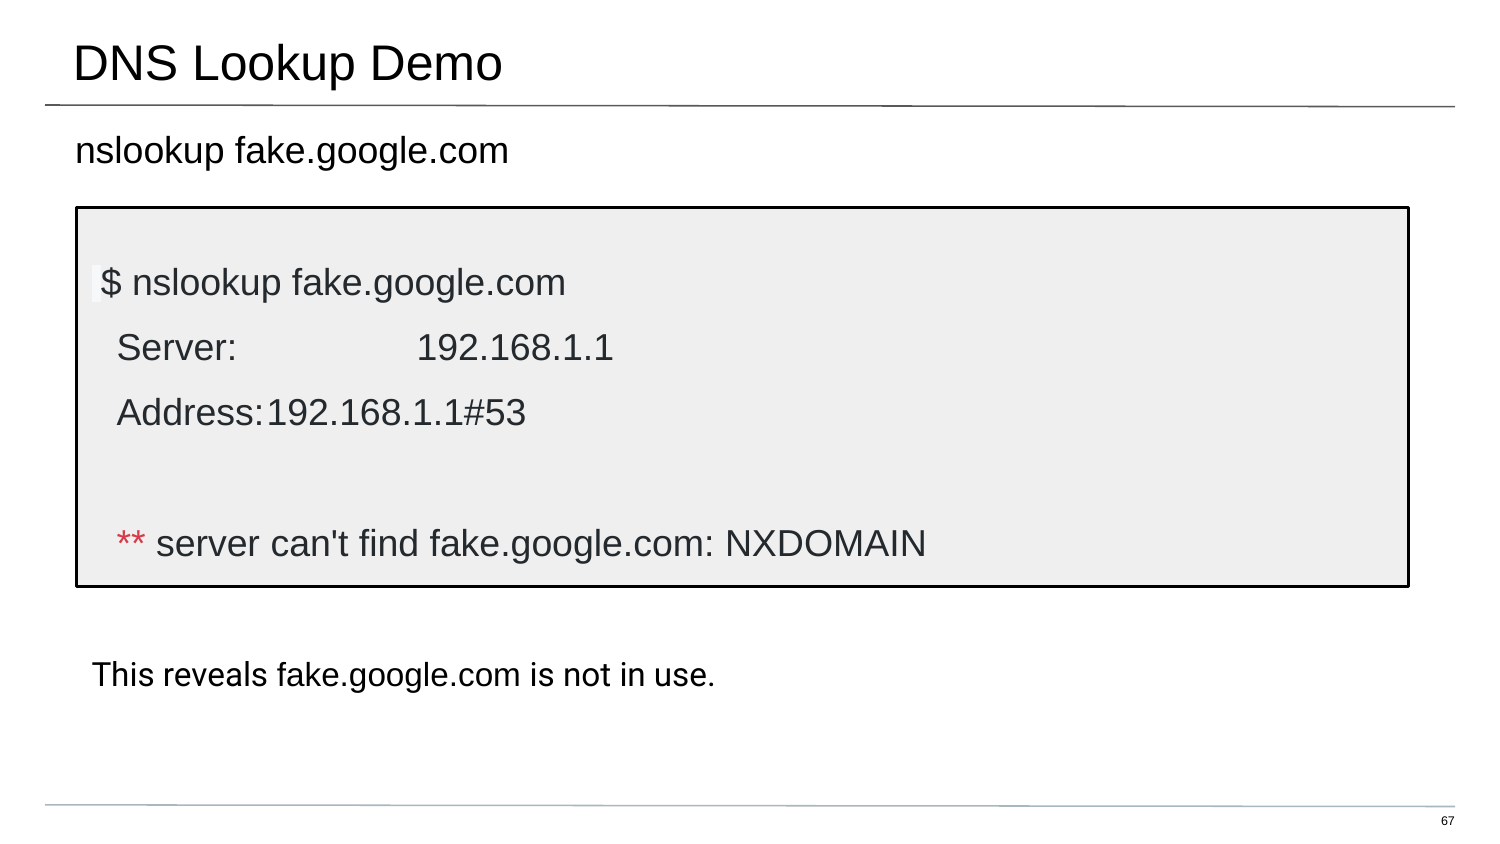

# DNS Lookup Demo
nslookup fake.google.com
 $ nslookup fake.google.com
Server:		192.168.1.1
Address:	192.168.1.1#53

** server can't find fake.google.com: NXDOMAIN

This reveals fake.google.com is not in use.

67